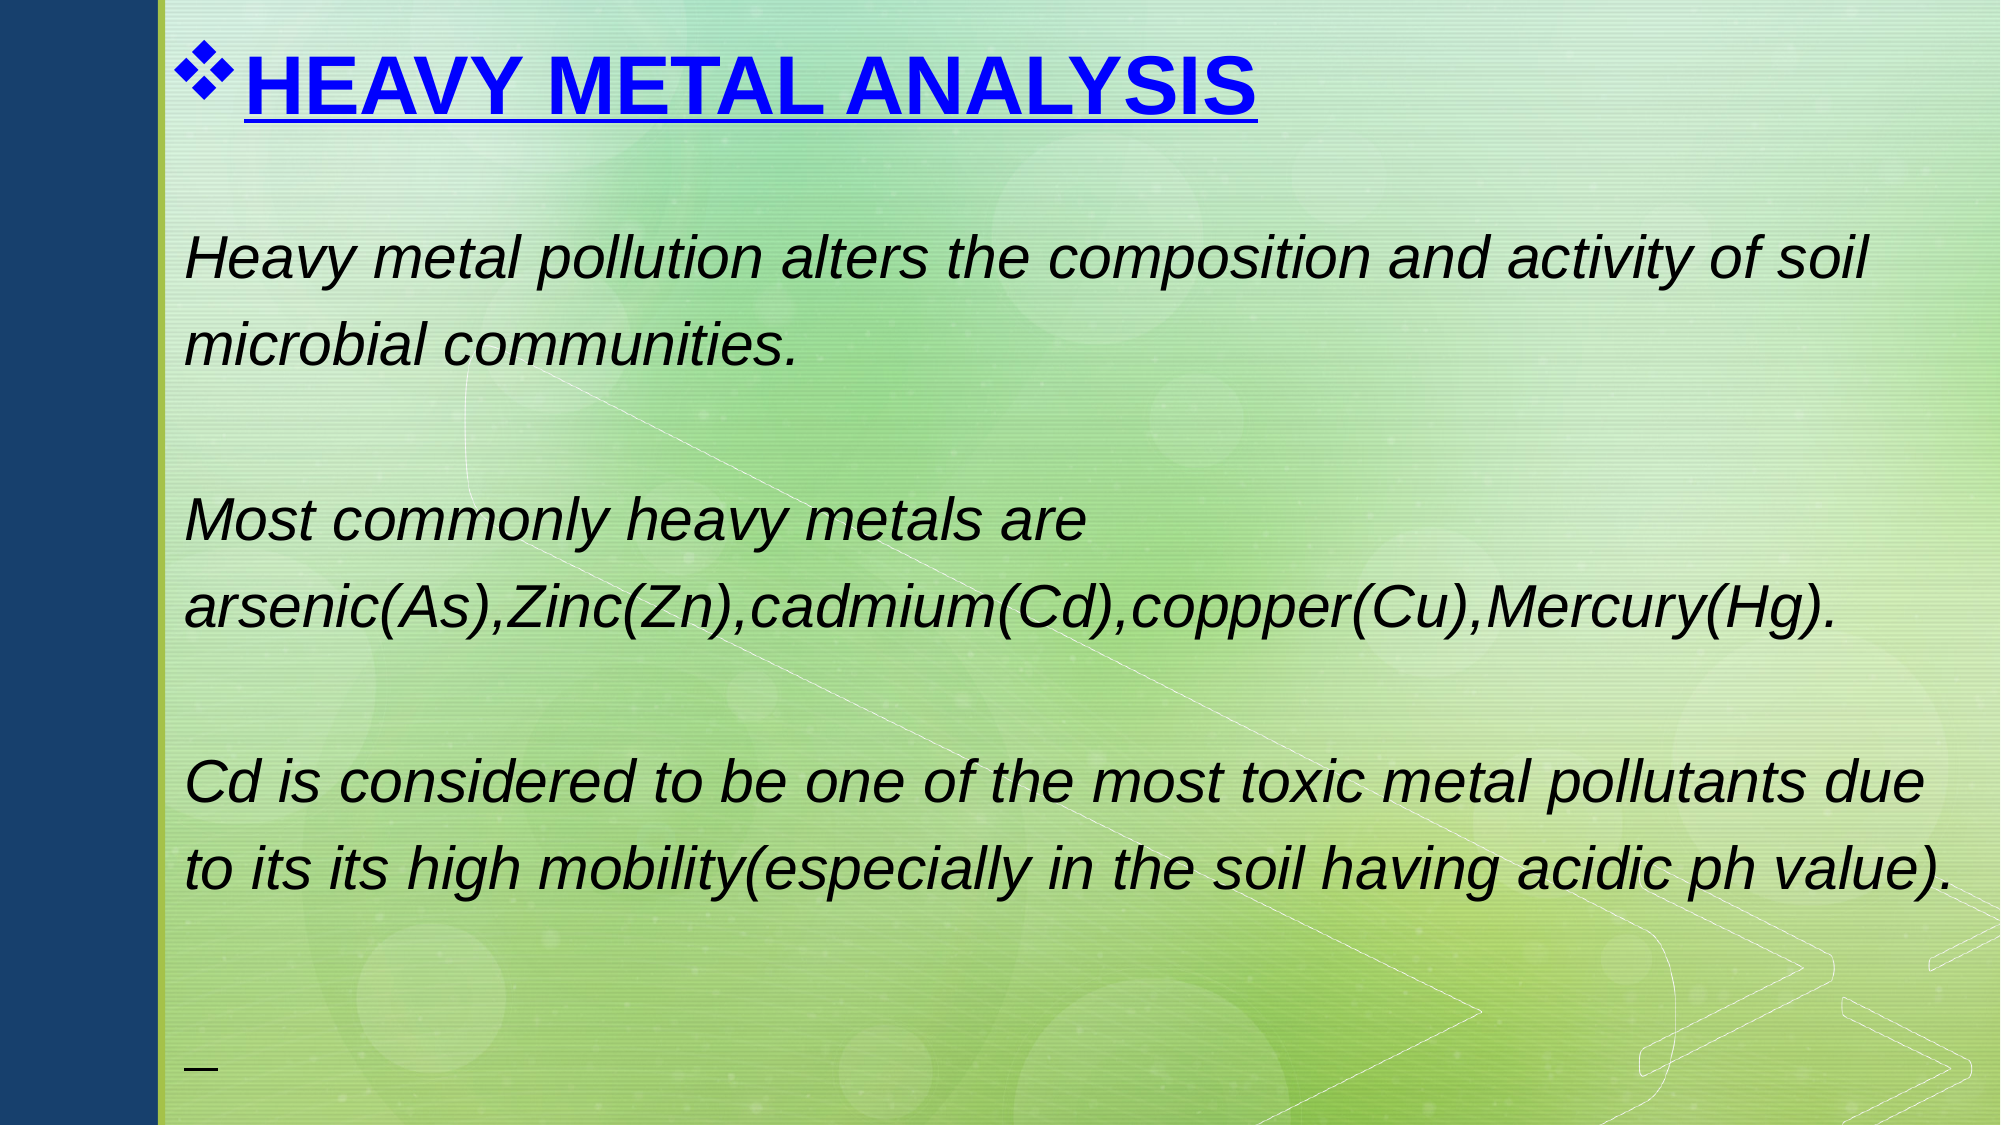

HEAVY METAL ANALYSIS
Heavy metal pollution alters the composition and activity of soil microbial communities.

Most commonly heavy metals are arsenic(As),Zinc(Zn),cadmium(Cd),coppper(Cu),Mercury(Hg).

Cd is considered to be one of the most toxic metal pollutants due to its its high mobility(especially in the soil having acidic ph value).